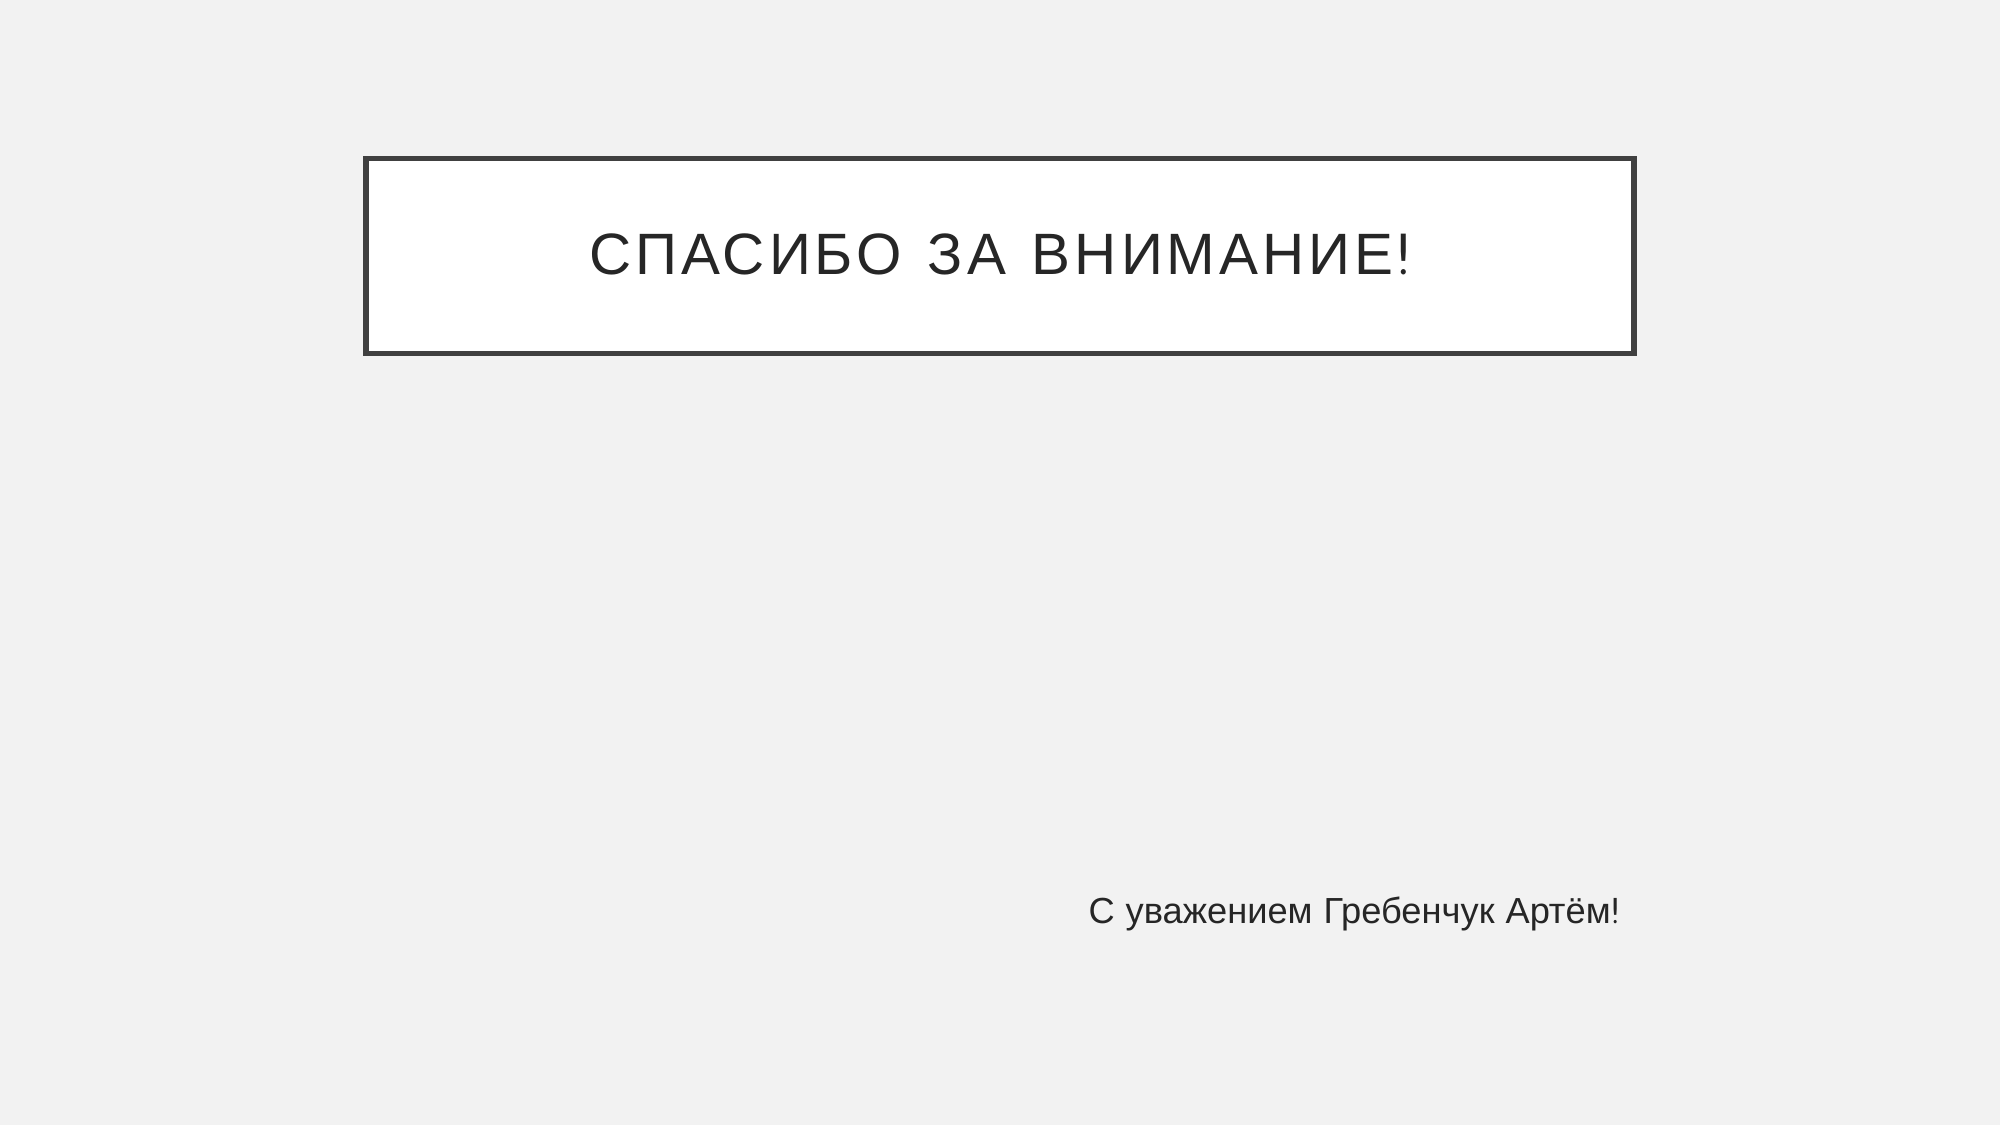

# СПАСИБО ЗА ВНИМАНИЕ!

С уважением Гребенчук Артём!